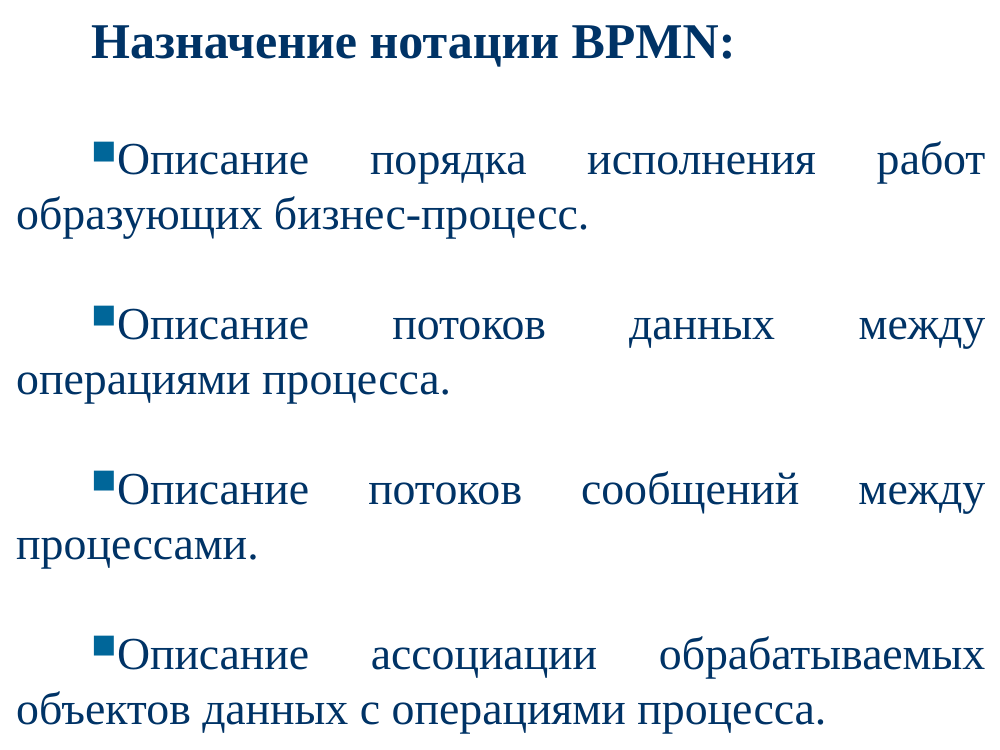

Назначение нотации BPMN:

Описание порядка исполнения работ образующих бизнес-процесс.

Описание потоков данных между операциями процесса.

Описание потоков сообщений между процессами.

Описание ассоциации обрабатываемых объектов данных с операциями процесса.
8